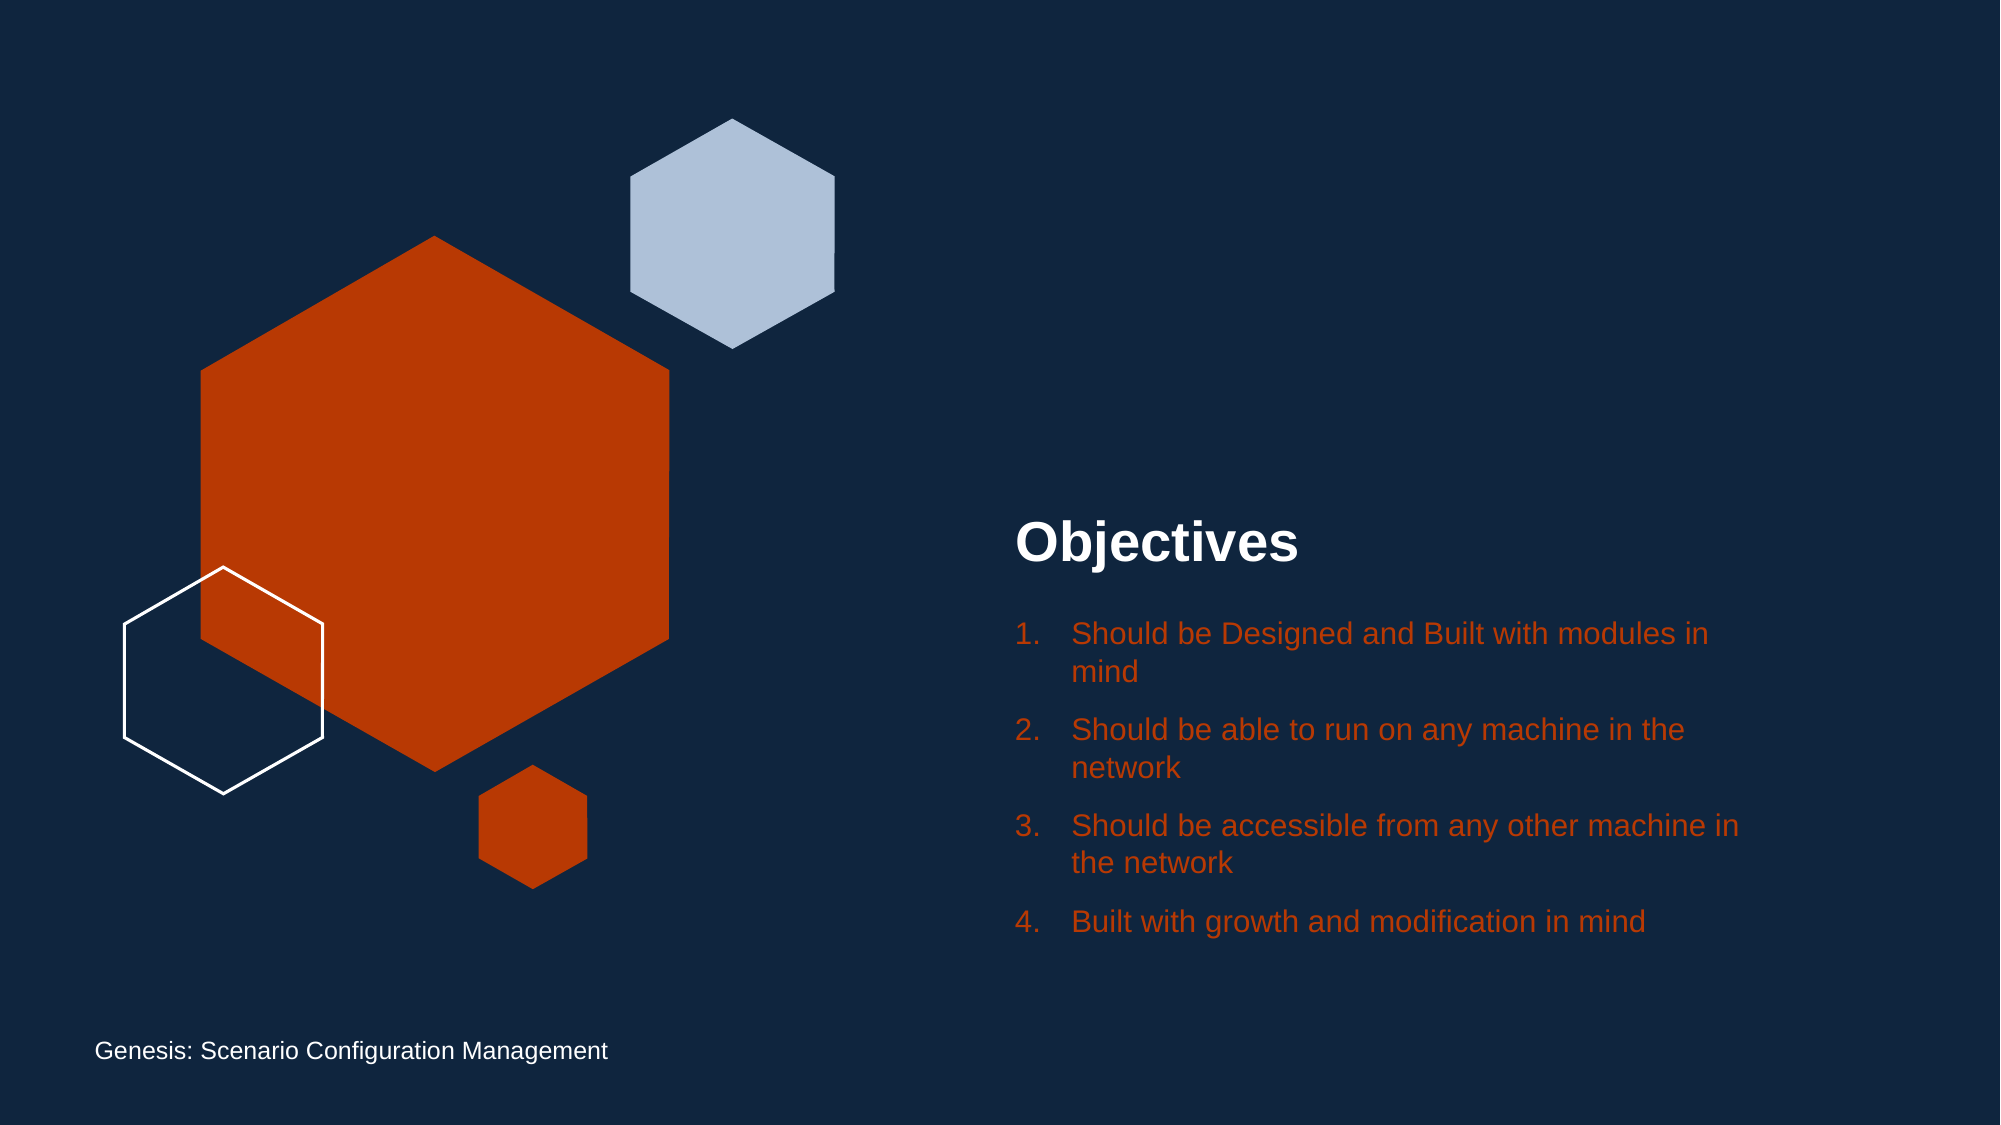

# Objectives
Should be Designed and Built with modules in mind
Should be able to run on any machine in the network
Should be accessible from any other machine in the network
Built with growth and modification in mind
Genesis: Scenario Configuration Management